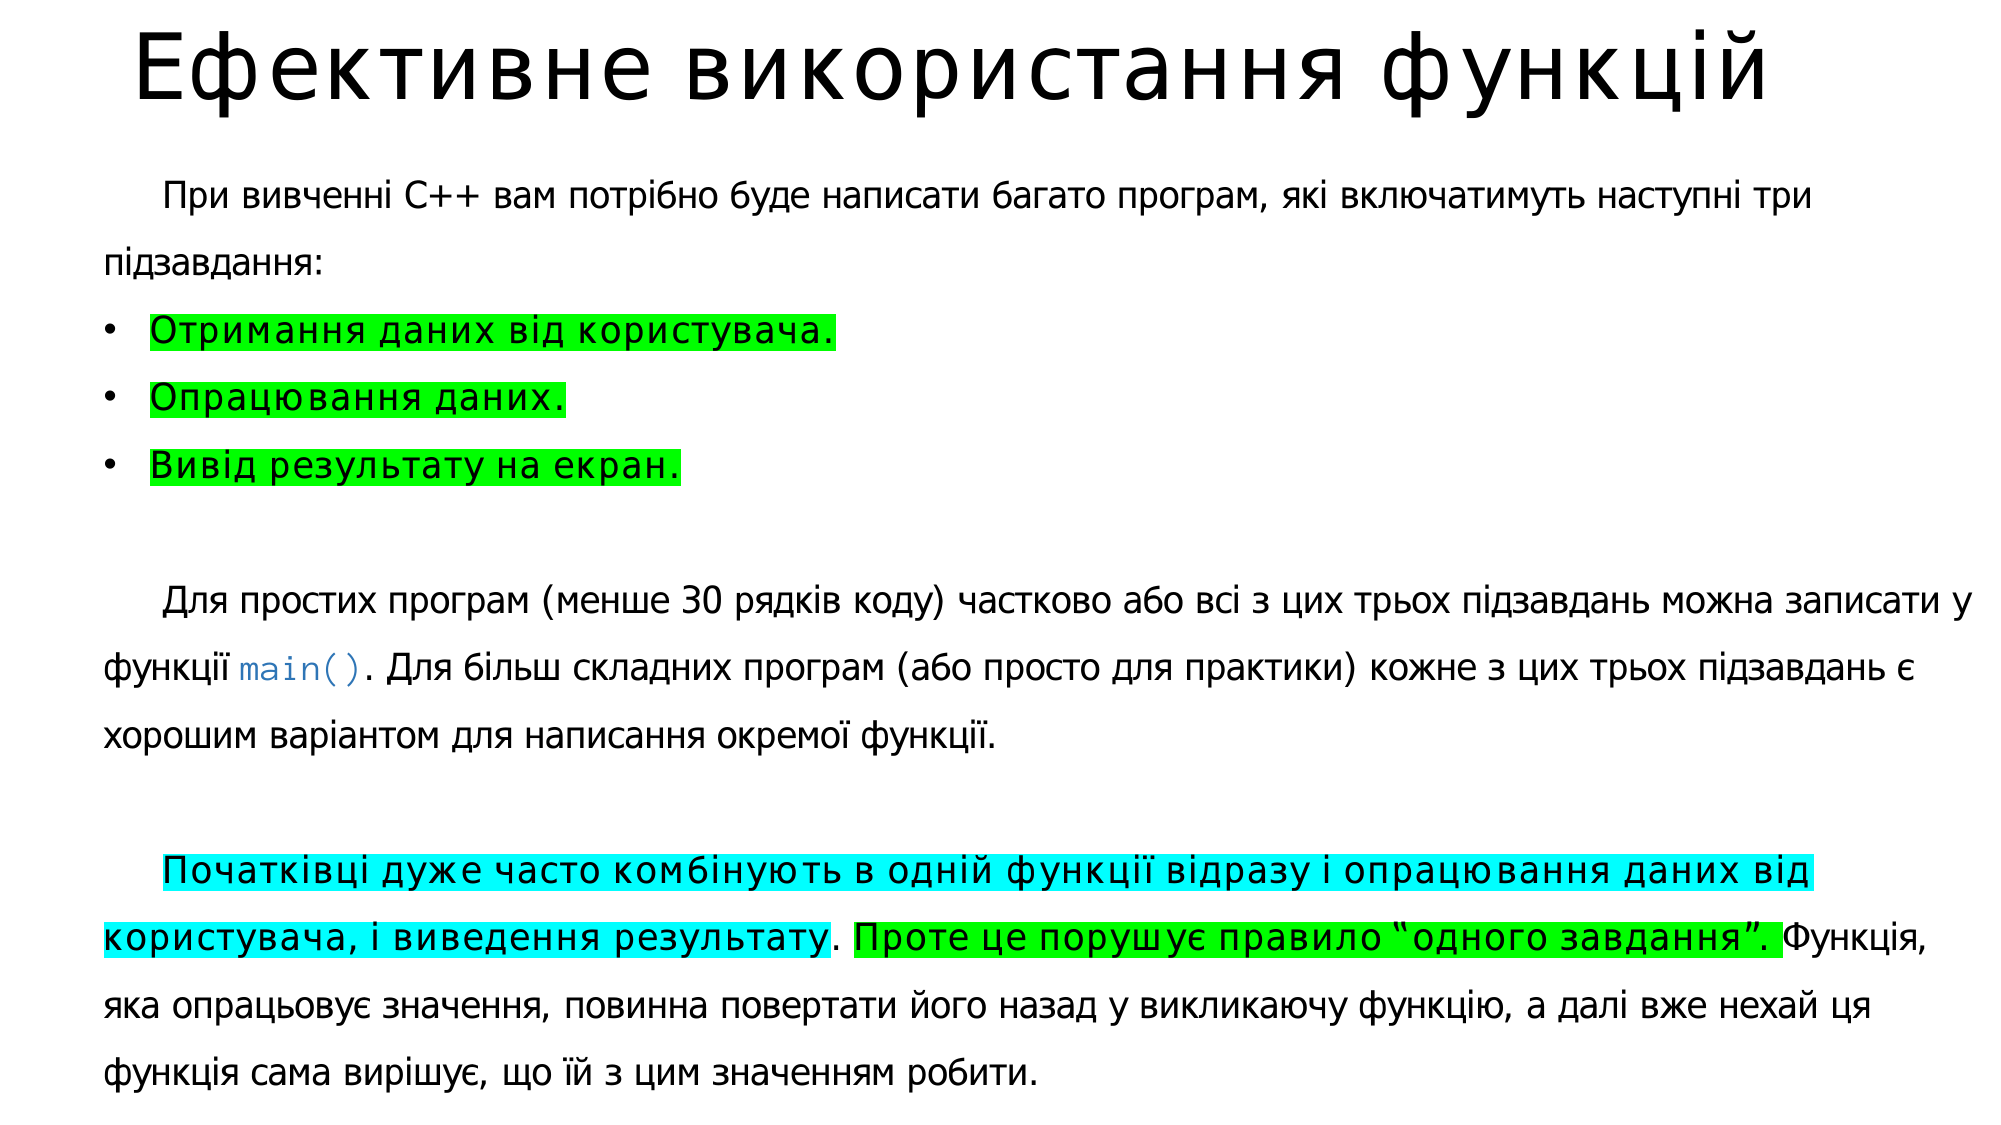

# Ефективне використання функцій
При вивченні C++ вам потрібно буде написати багато програм, які включатимуть наступні три підзавдання:
Отримання даних від користувача.
Опрацювання даних.
Вивід результату на екран.

Для простих програм (менше 30 рядків коду) частково або всі з цих трьох підзавдань можна записати у функції main(). Для більш складних програм (або просто для практики) кожне з цих трьох підзавдань є хорошим варіантом для написання окремої функції.

Початківці дуже часто комбінують в одній функції відразу і опрацювання даних від користувача, і виведення результату. Проте це порушує правило “одного завдання”. Функція, яка опрацьовує значення, повинна повертати його назад у викликаючу функцію, а далі вже нехай ця функція сама вирішує, що їй з цим значенням робити.